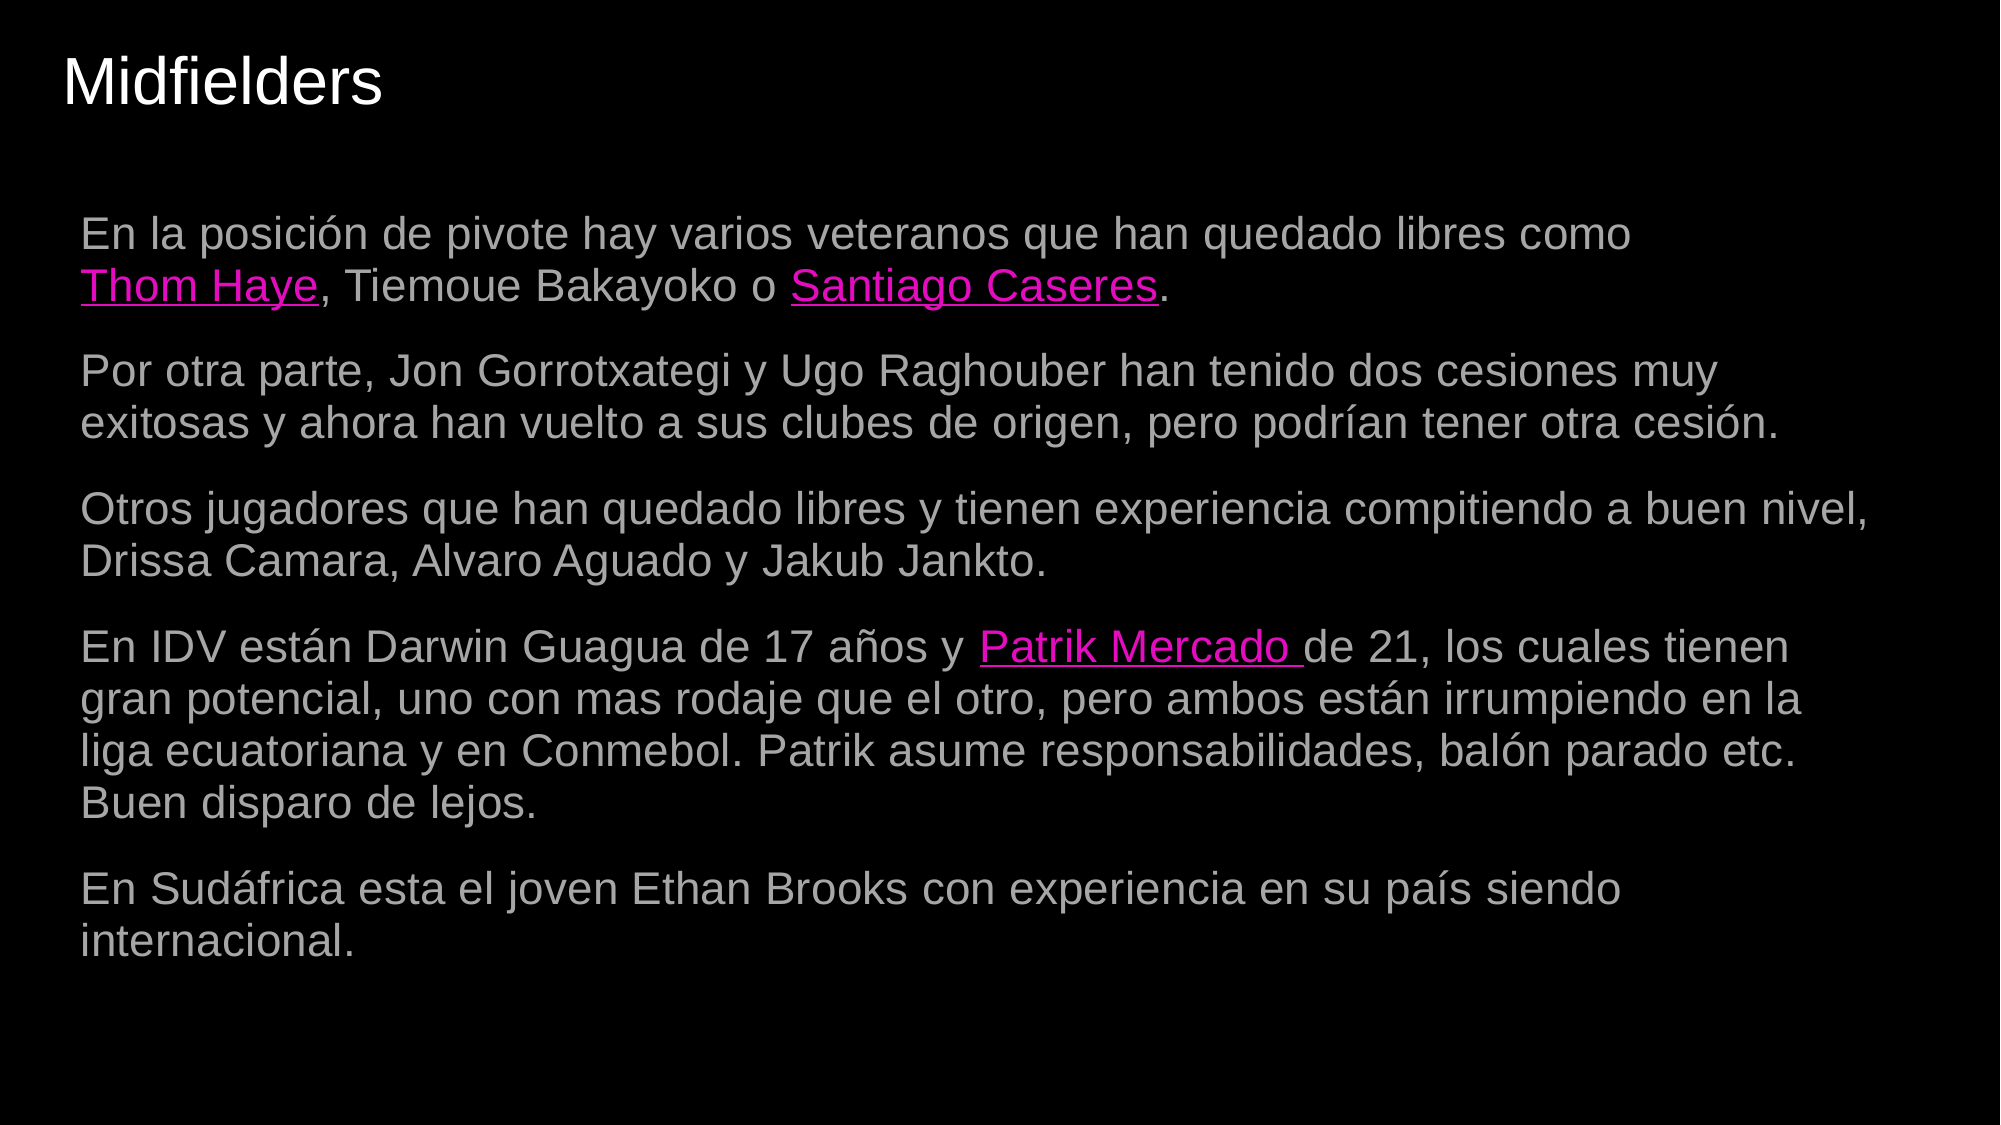

Midfielders
En la posición de pivote hay varios veteranos que han quedado libres como Thom Haye, Tiemoue Bakayoko o Santiago Caseres.
Por otra parte, Jon Gorrotxategi y Ugo Raghouber han tenido dos cesiones muy exitosas y ahora han vuelto a sus clubes de origen, pero podrían tener otra cesión.
Otros jugadores que han quedado libres y tienen experiencia compitiendo a buen nivel, Drissa Camara, Alvaro Aguado y Jakub Jankto.
En IDV están Darwin Guagua de 17 años y Patrik Mercado de 21, los cuales tienen gran potencial, uno con mas rodaje que el otro, pero ambos están irrumpiendo en la liga ecuatoriana y en Conmebol. Patrik asume responsabilidades, balón parado etc. Buen disparo de lejos.
En Sudáfrica esta el joven Ethan Brooks con experiencia en su país siendo internacional.